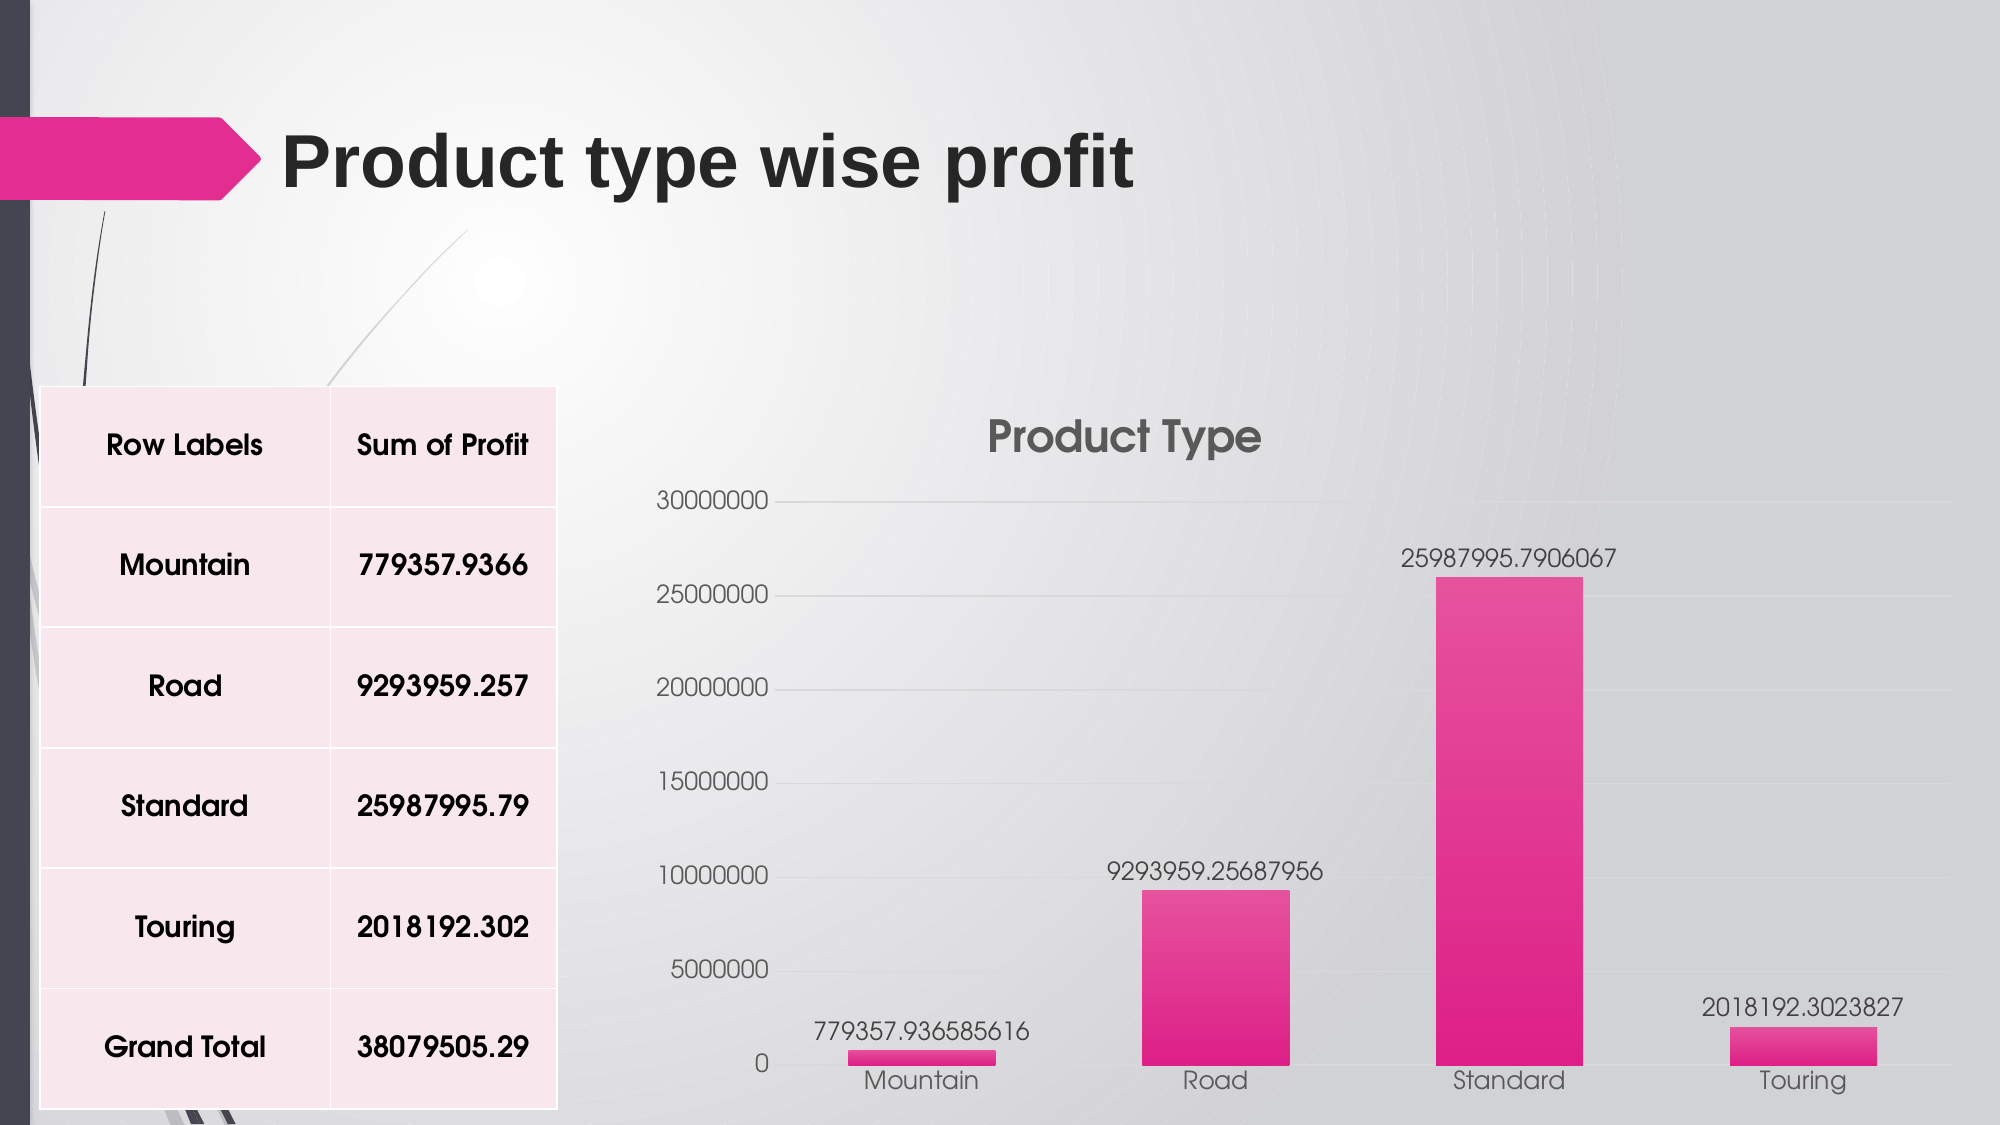

# Product type wise profit
| Row Labels | Sum of Profit |
| --- | --- |
| Mountain | 779357.9366 |
| Road | 9293959.257 |
| Standard | 25987995.79 |
| Touring | 2018192.302 |
| Grand Total | 38079505.29 |

### Chart: Product Type

| Category | Total |
|---|---|
| Mountain | 779357.9365856156 |
| Road | 9293959.256879564 |
| Standard | 25987995.790606678 |
| Touring | 2018192.3023826953 |